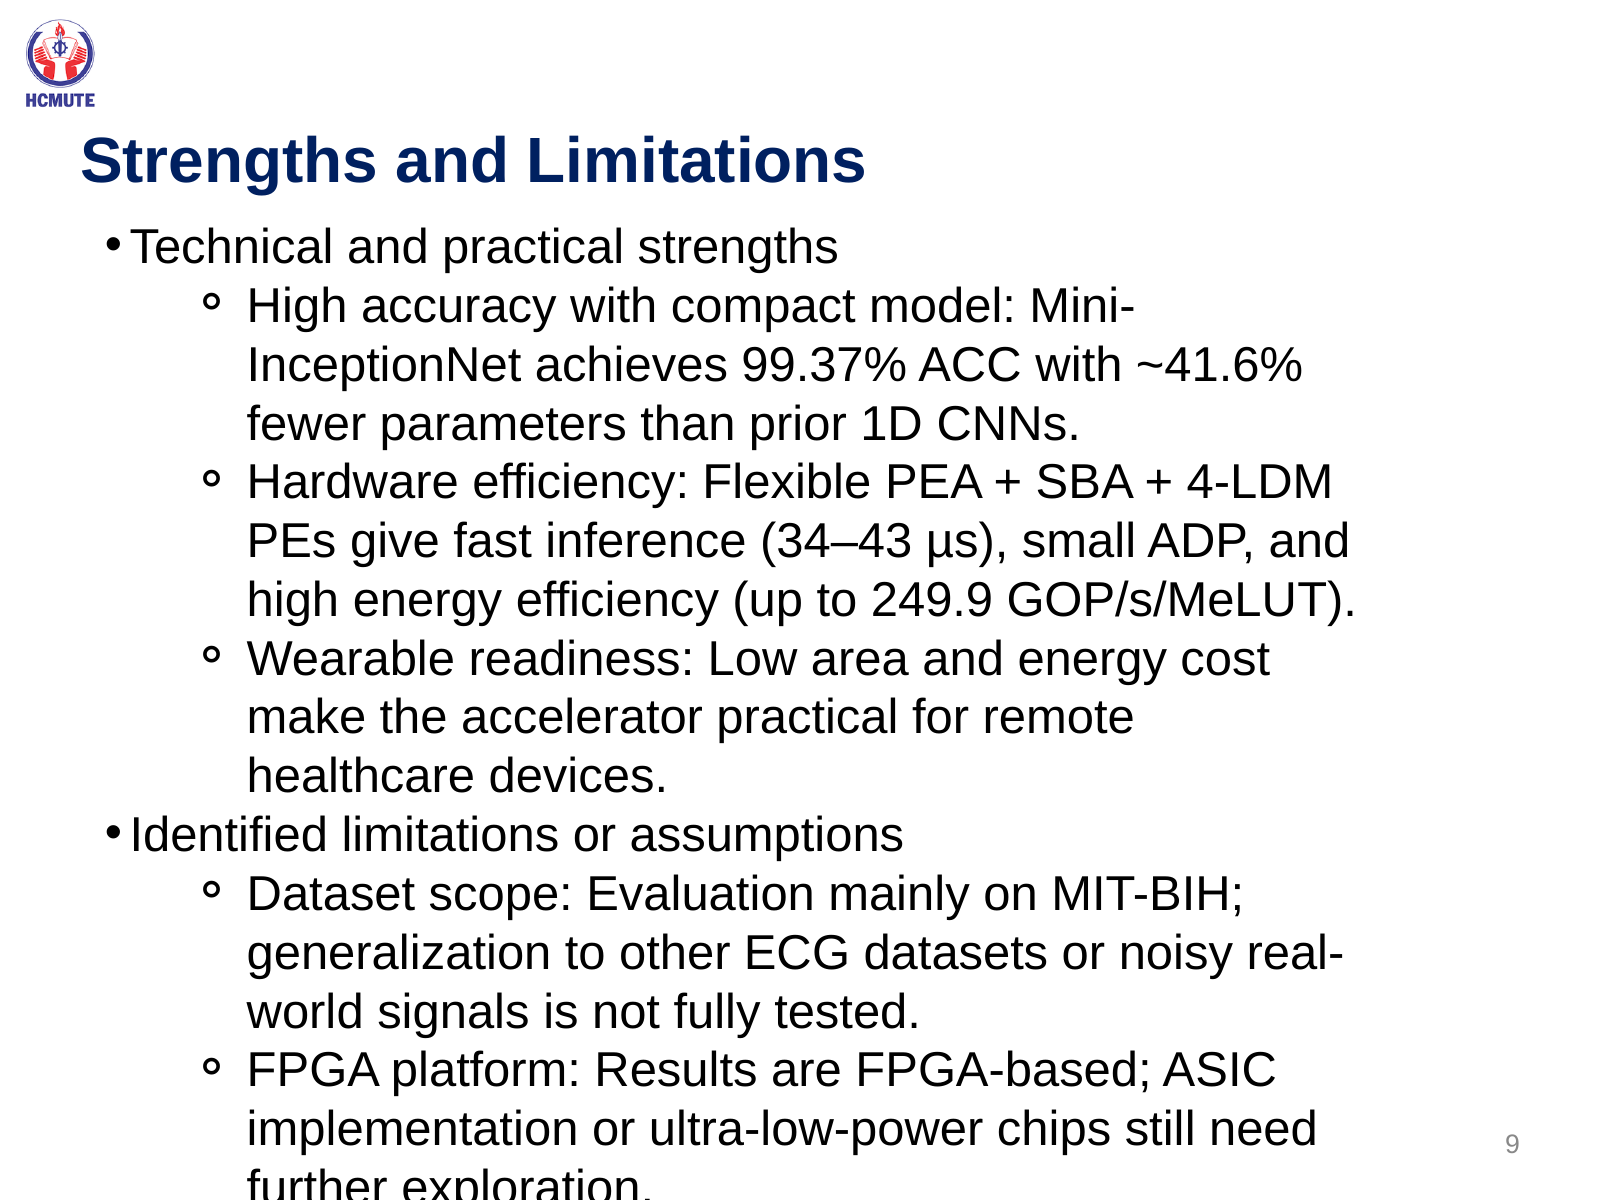

Strengths and Limitations

Technical and practical strengths
High accuracy with compact model: Mini-InceptionNet achieves 99.37% ACC with ~41.6% fewer parameters than prior 1D CNNs.
Hardware efficiency: Flexible PEA + SBA + 4-LDM PEs give fast inference (34–43 µs), small ADP, and high energy efficiency (up to 249.9 GOP/s/MeLUT).
Wearable readiness: Low area and energy cost make the accelerator practical for remote healthcare devices.
Identified limitations or assumptions
Dataset scope: Evaluation mainly on MIT-BIH; generalization to other ECG datasets or noisy real-world signals is not fully tested.
FPGA platform: Results are FPGA-based; ASIC implementation or ultra-low-power chips still need further exploration.

9